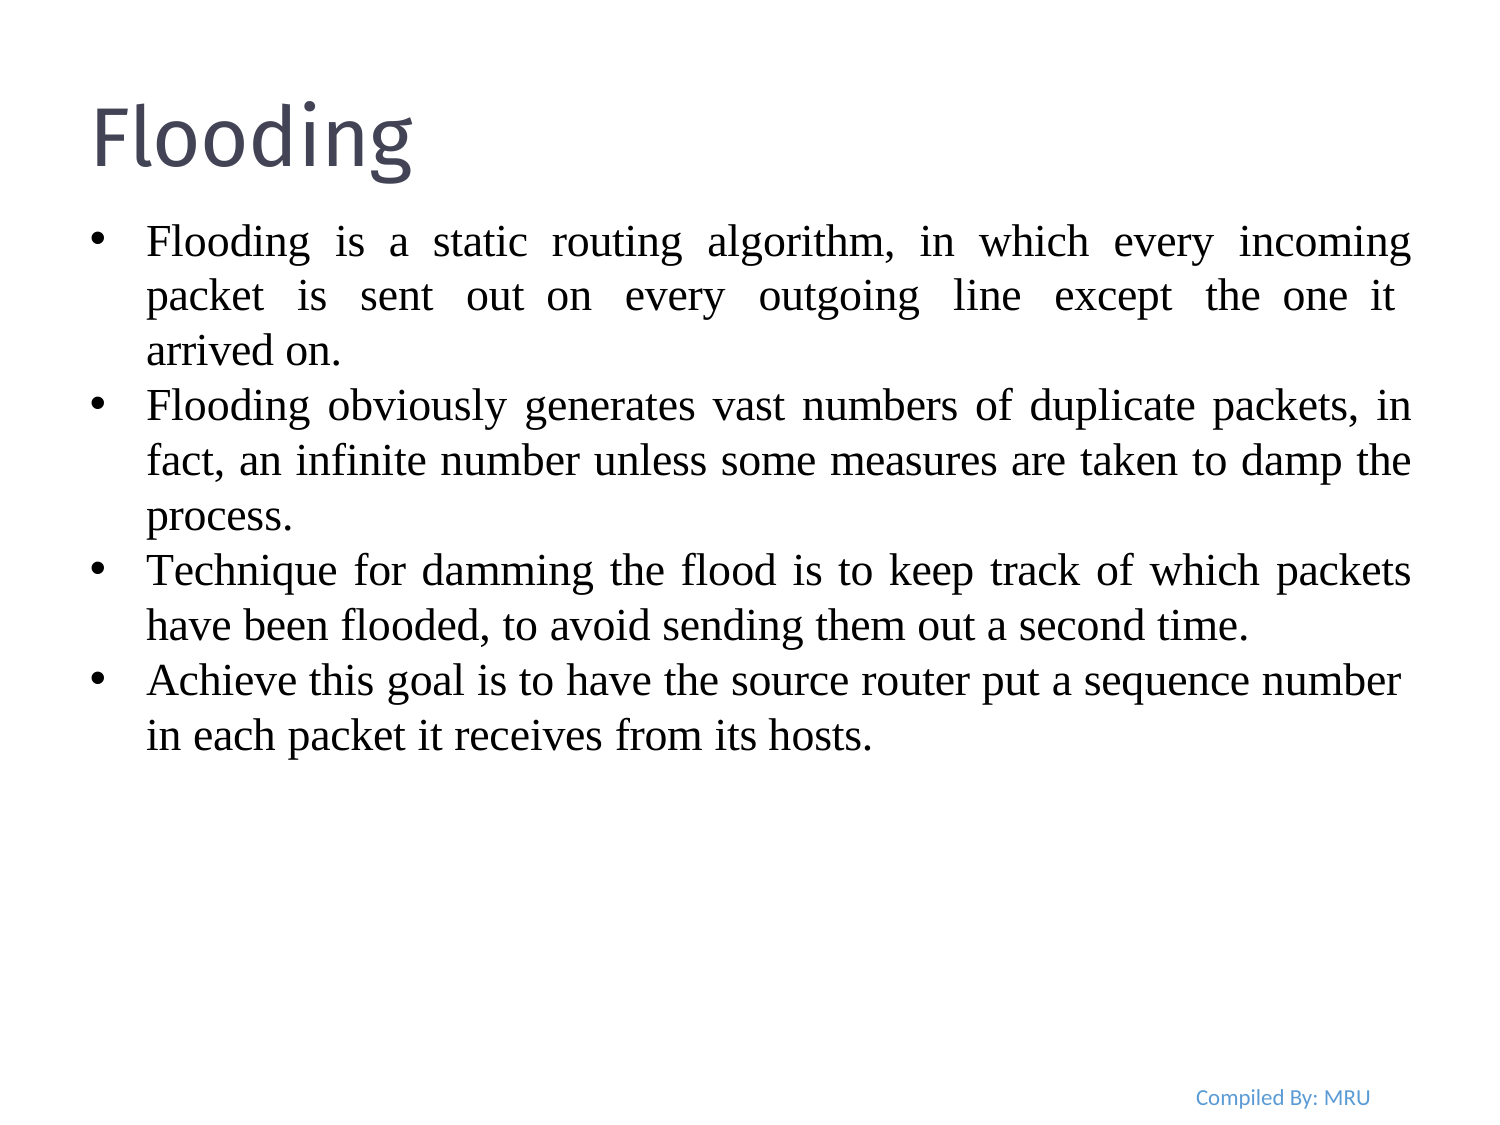

Flooding
Flooding  is  a  static  routing  algorithm,  in  which  every  incoming packet  is  sent  out on  every  outgoing  line  except  the one it  arrived on.
Flooding obviously generates vast numbers of duplicate packets, in fact, an infinite number unless some measures are taken to damp the process.
Technique for damming the flood is to keep track of which packets have been flooded, to avoid sending them out a second time.
Achieve this goal is to have the source router put a sequence number
in each packet it receives from its hosts.
Compiled By: MRU